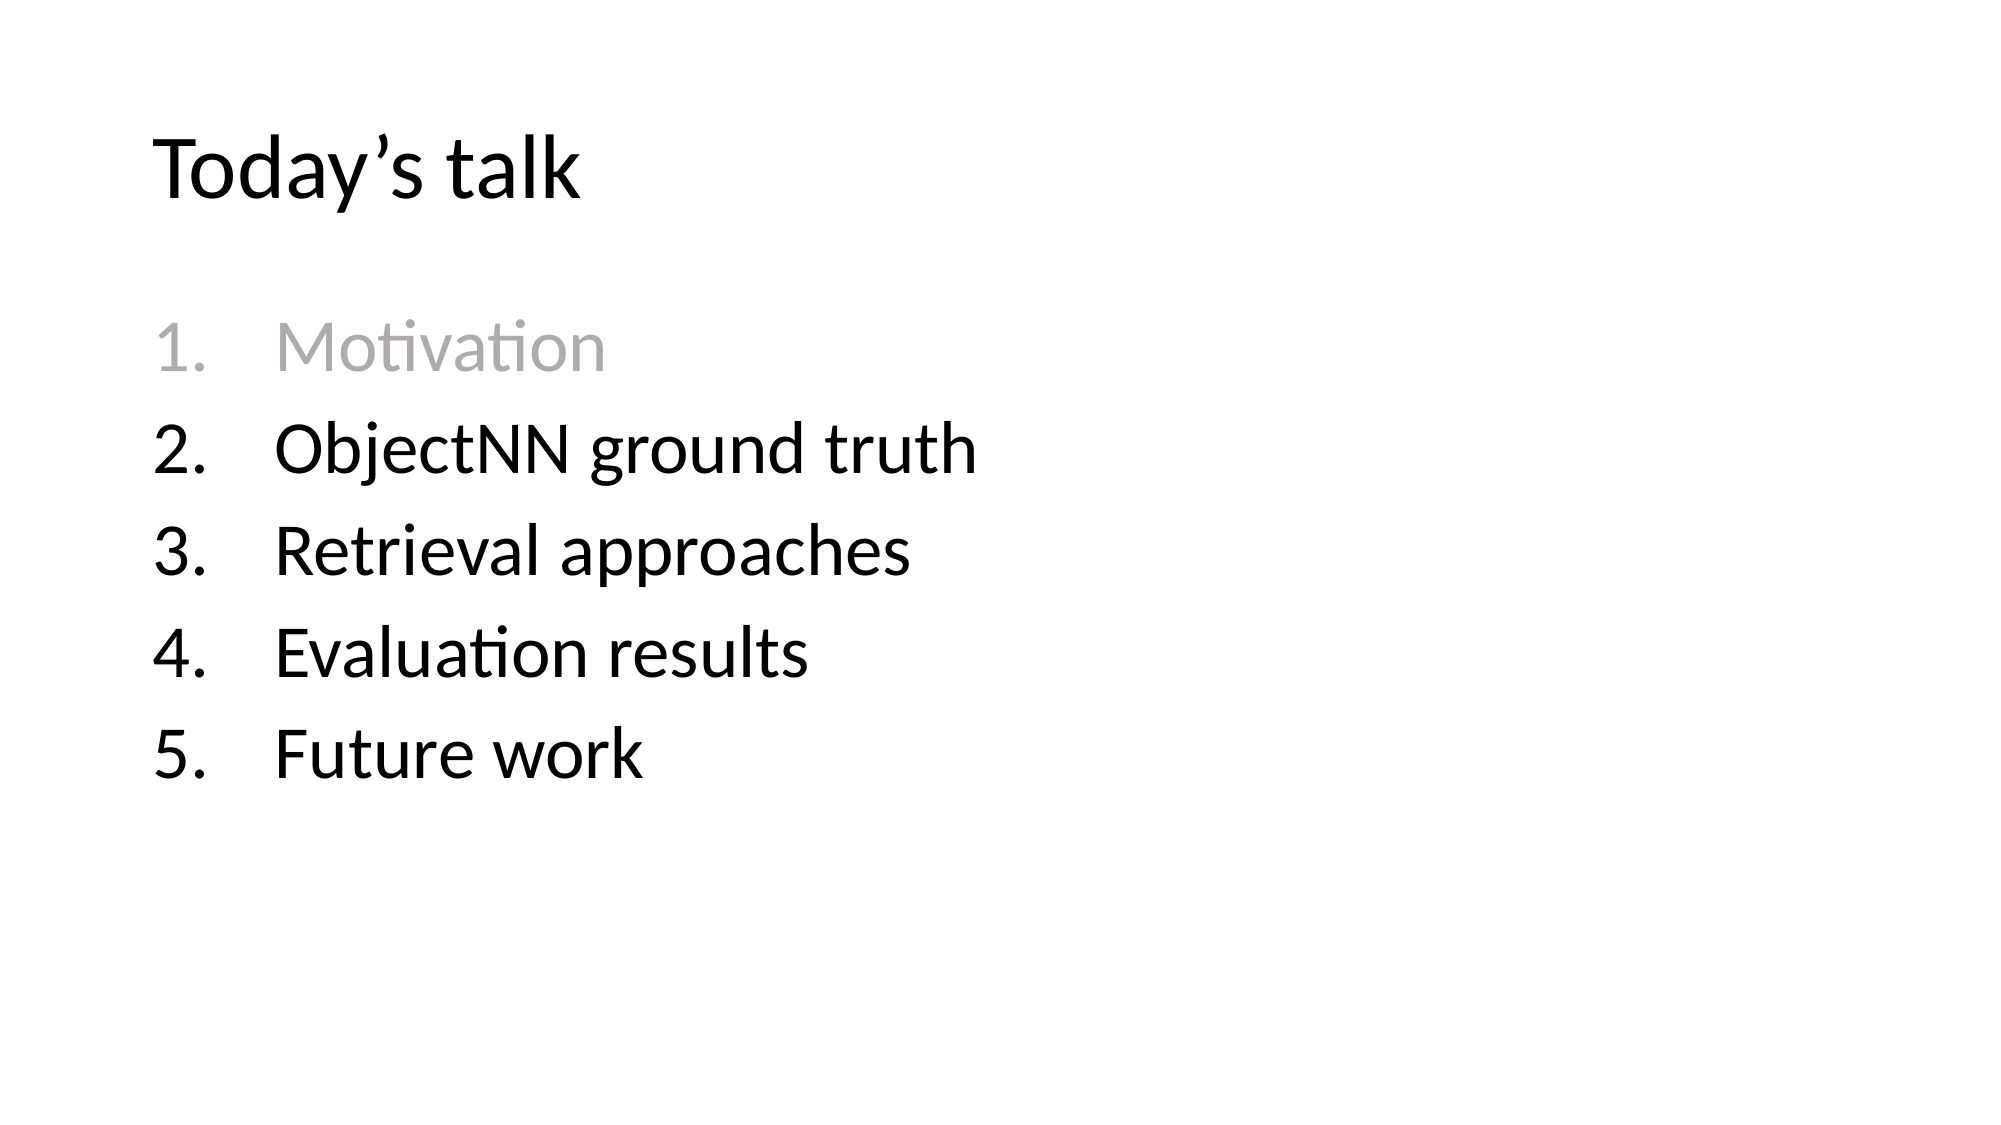

# Today’s talk
Motivation
ObjectNN ground truth
Retrieval approaches
Evaluation results
Future work